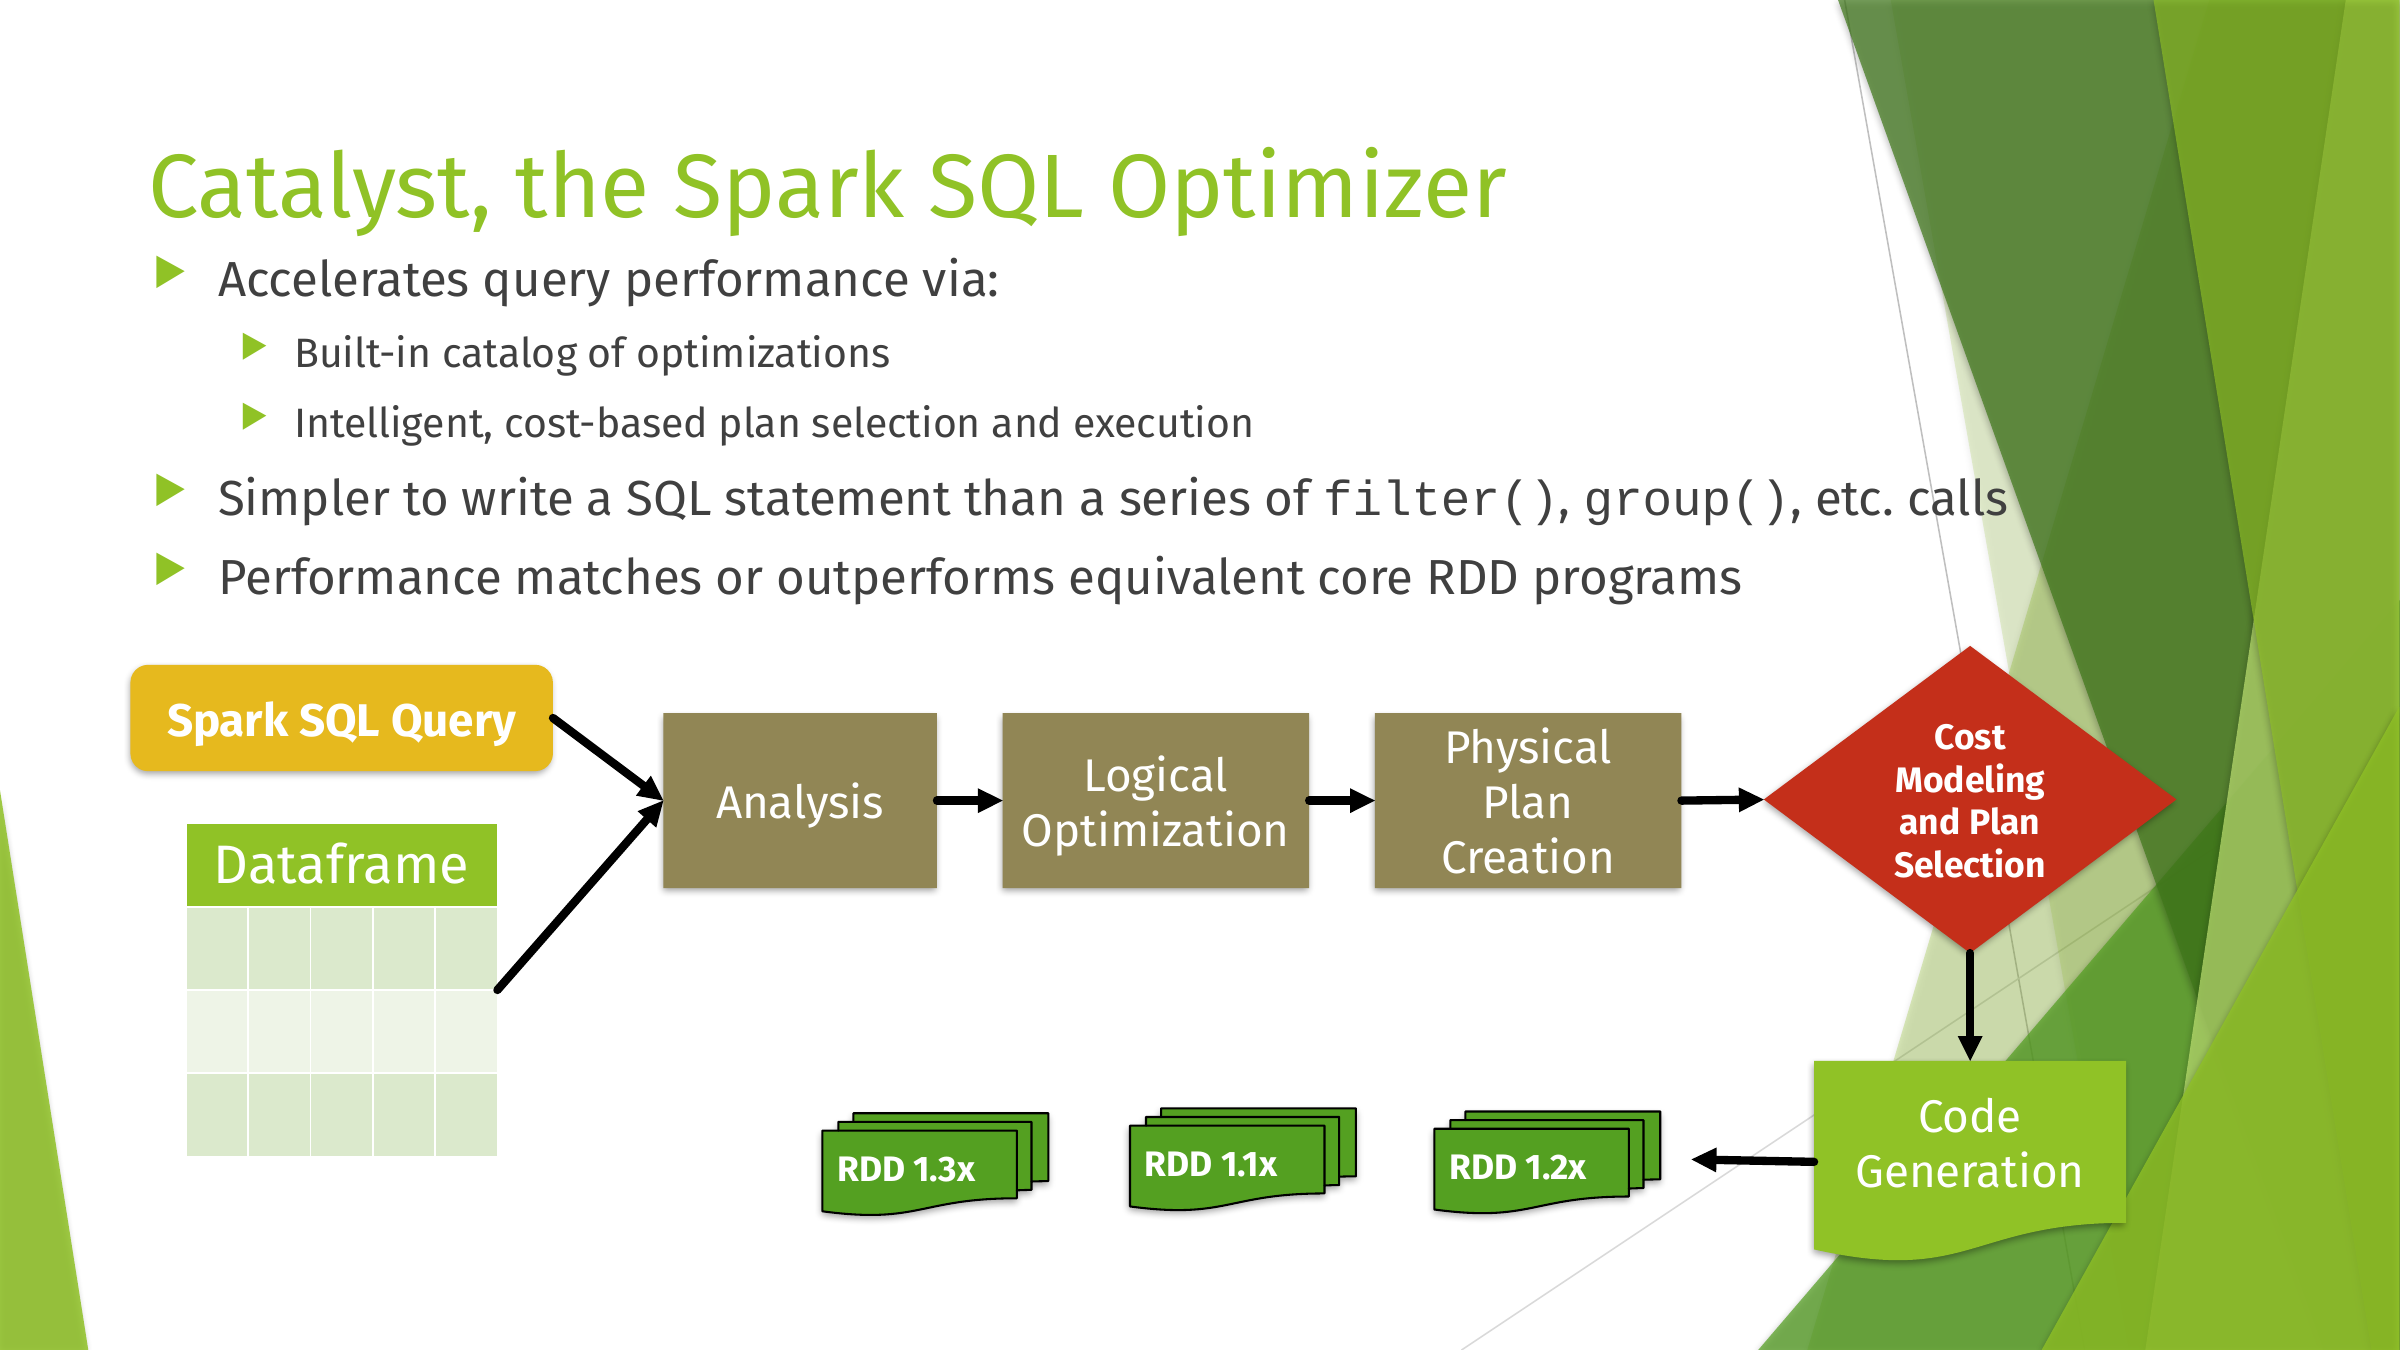

# Catalyst, the Spark SQL Optimizer
Accelerates query performance via:
Built-in catalog of optimizations
Intelligent, cost-based plan selection and execution
Simpler to write a SQL statement than a series of filter(), group(), etc. calls
Performance matches or outperforms equivalent core RDD programs
Cost Modeling and Plan Selection
Spark SQL Query
Analysis
Logical Optimization
Physical Plan Creation
| Dataframe |  |  |  |  |
| --- | --- | --- | --- | --- |
|  |  |  |  |  |
|  |  |  |  |  |
|  |  |  |  |  |
Code Generation
RDD 1.1x
RDD 1.2x
RDD 1.3x